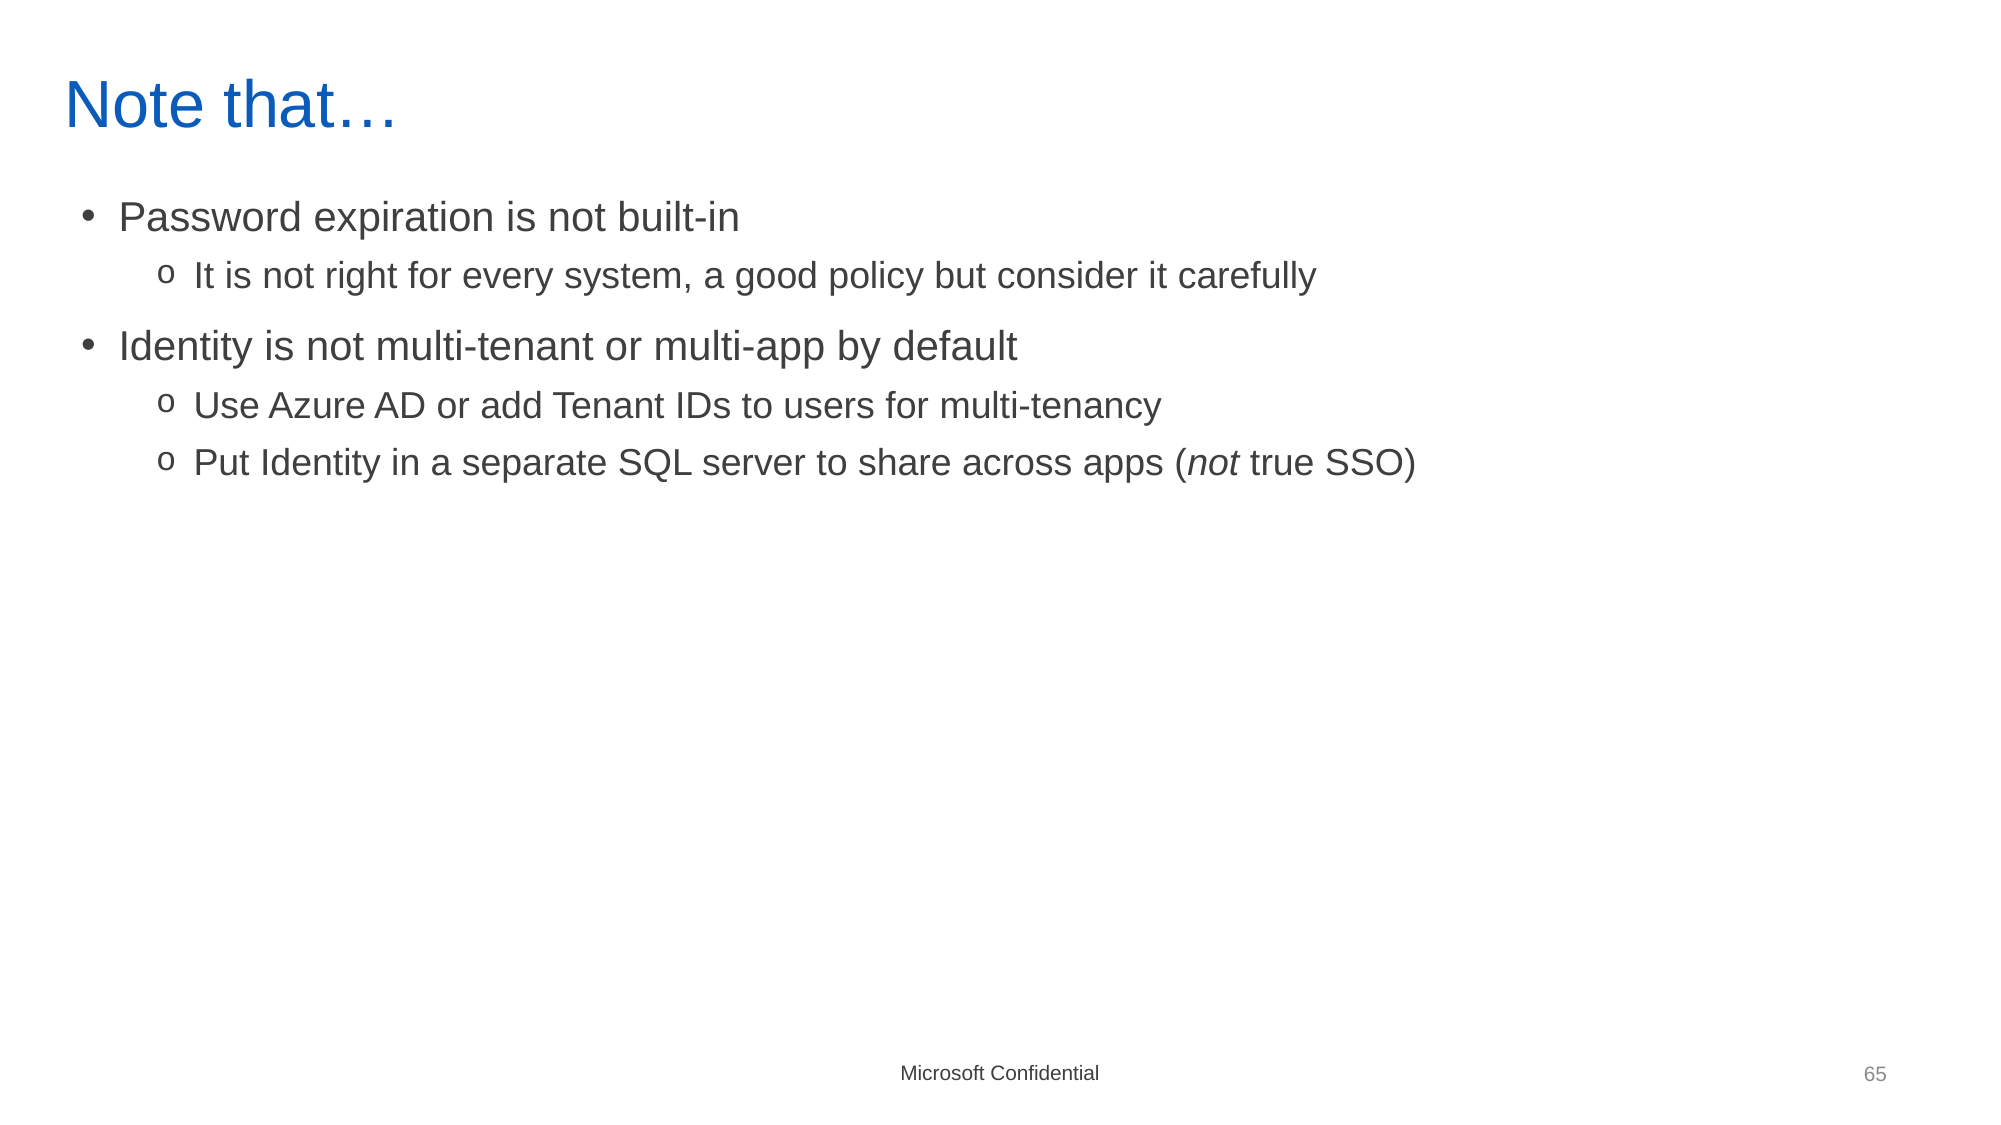

# Note that…
Password expiration is not built-in
It is not right for every system, a good policy but consider it carefully
Identity is not multi-tenant or multi-app by default
Use Azure AD or add Tenant IDs to users for multi-tenancy
Put Identity in a separate SQL server to share across apps (not true SSO)

65